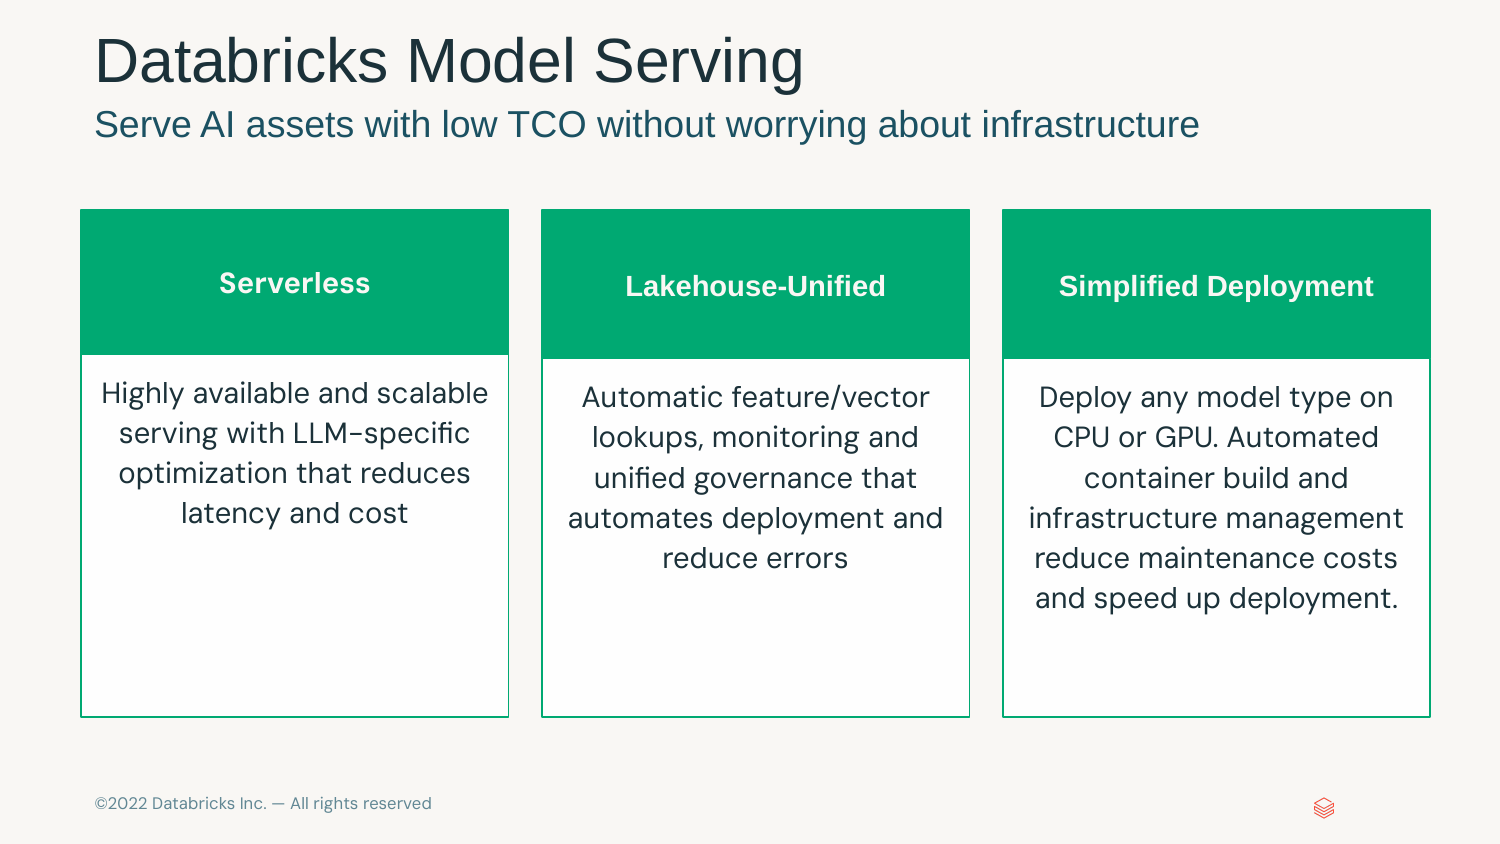

Databricks Model Serving
Serve AI assets with low TCO without worrying about infrastructure
Serverless
Highly available and scalable serving with LLM-specific optimization that reduces latency and cost

Lakehouse-Unified
Automatic feature/vector lookups, monitoring and unified governance that automates deployment and reduce errors
Simplified Deployment
Deploy any model type on CPU or GPU. Automated container build and infrastructure management reduce maintenance costs and speed up deployment.